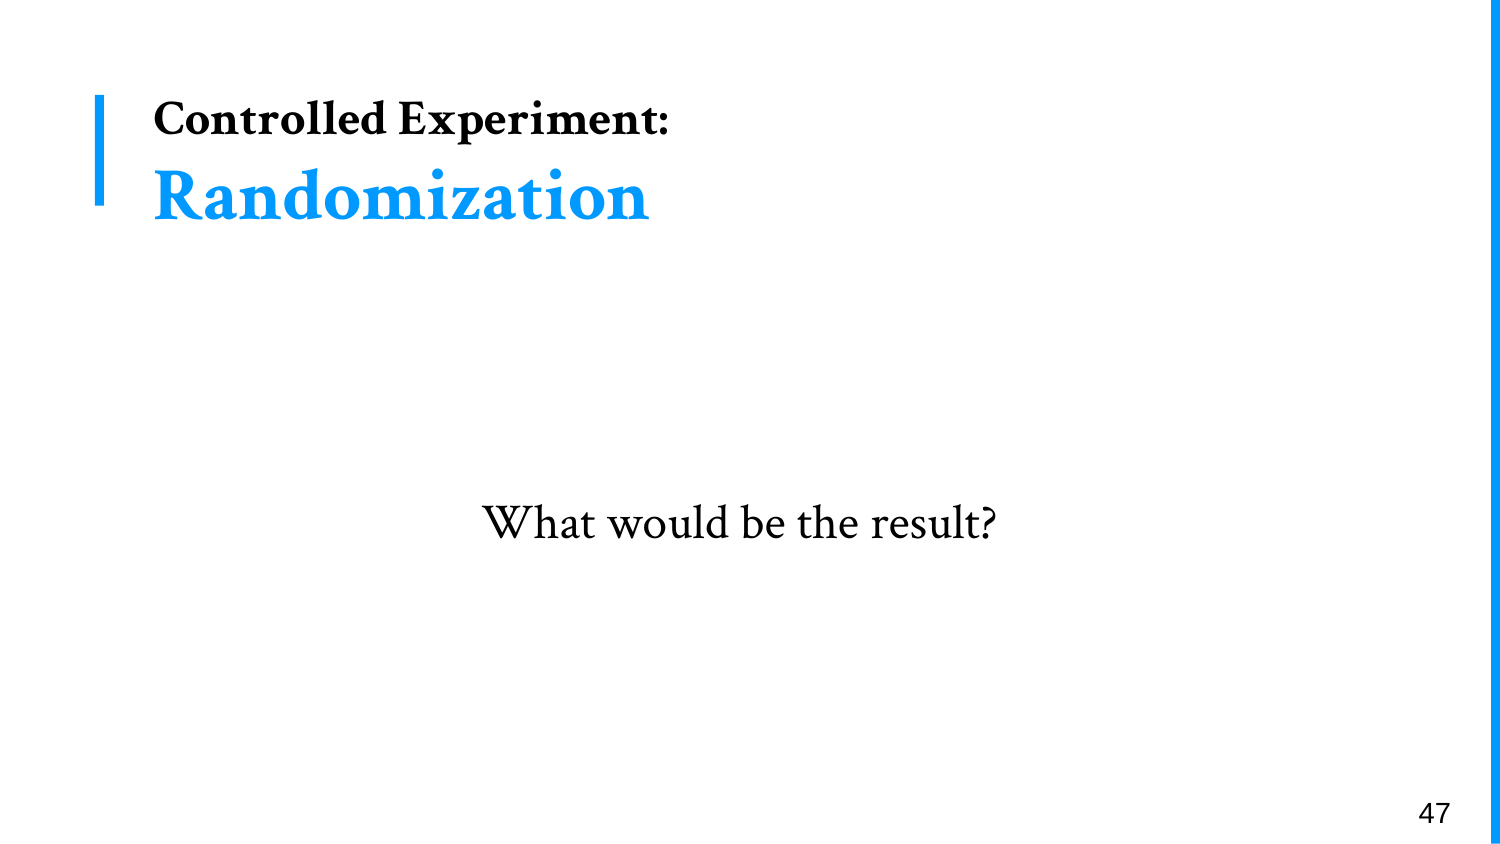

# Controlled Experiment:
Randomization

What would be the result?
47